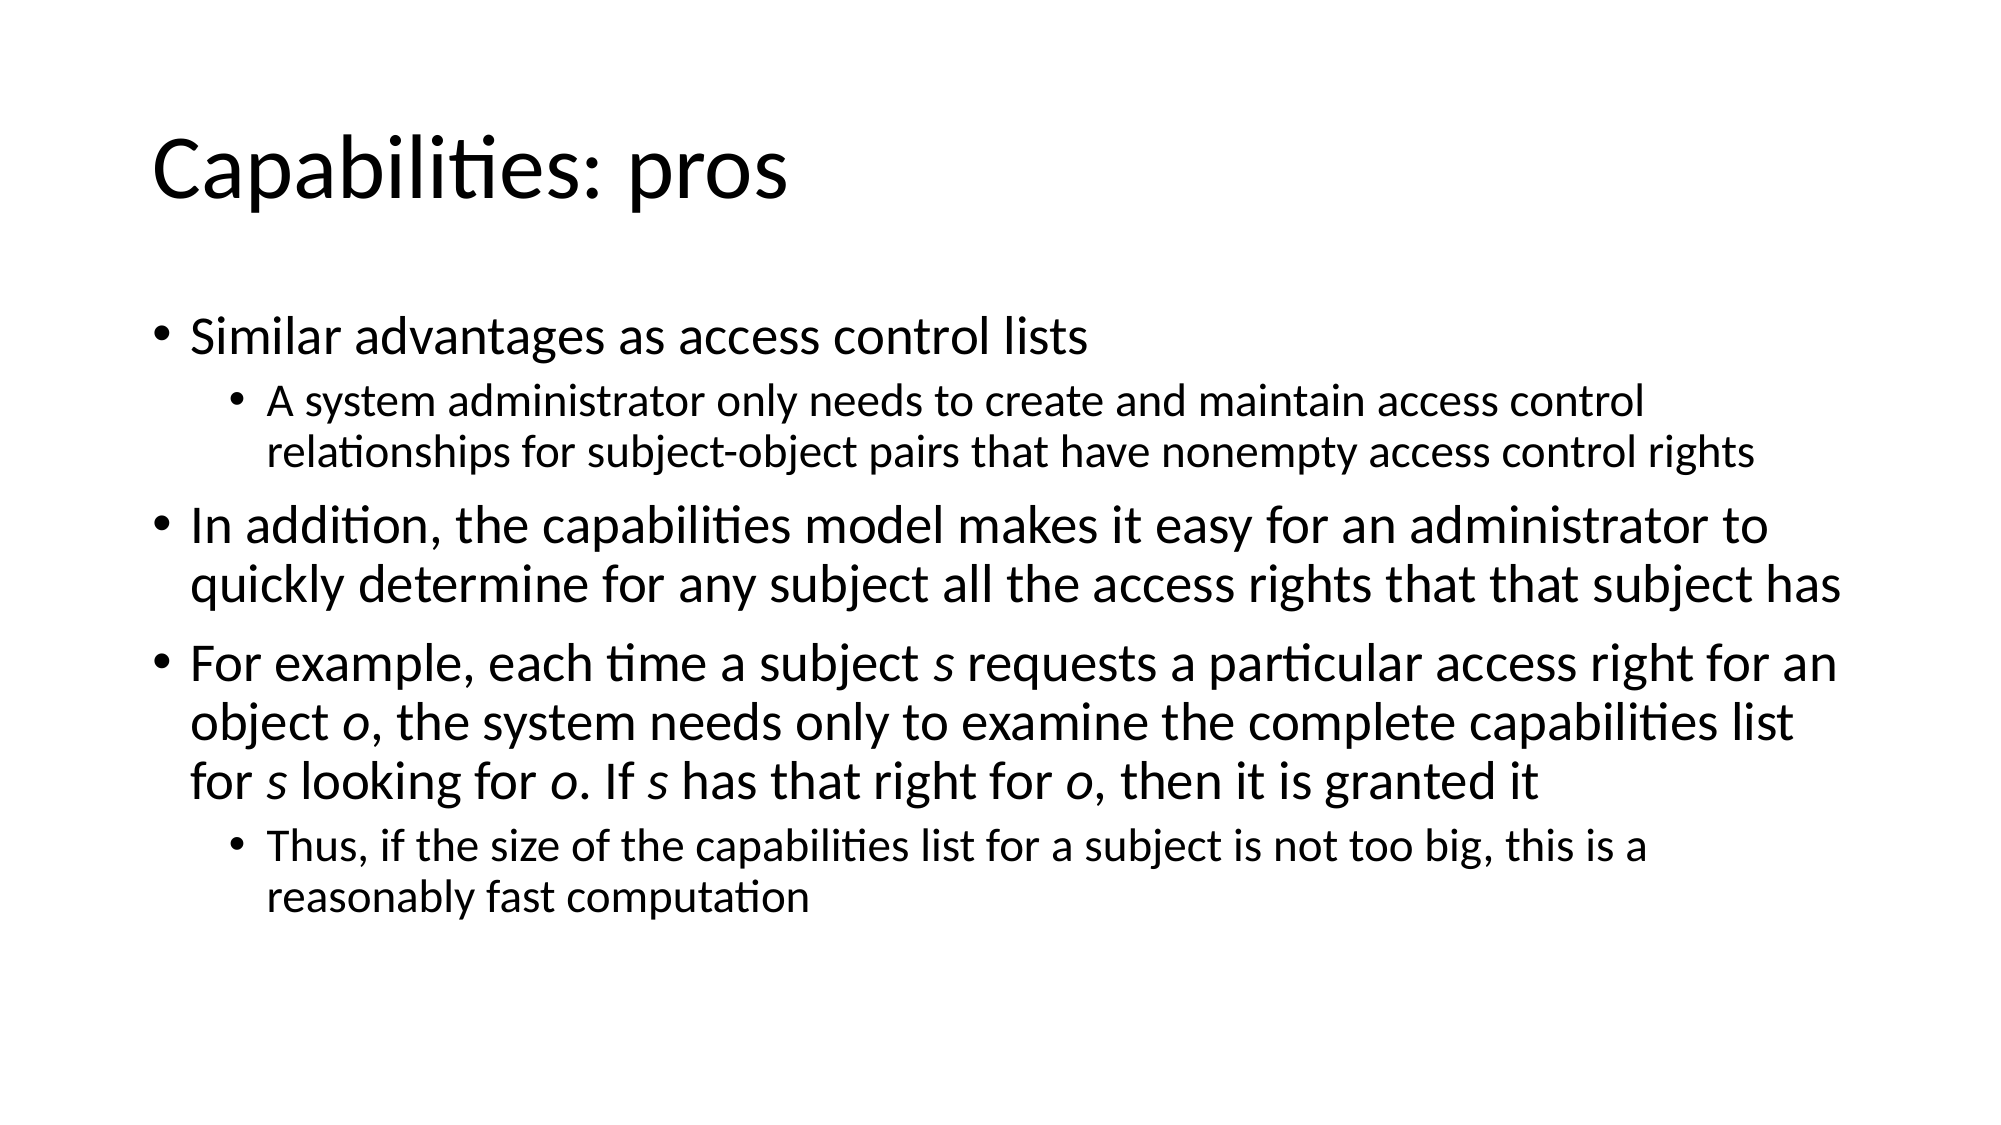

# Capabilities: pros
Similar advantages as access control lists
A system administrator only needs to create and maintain access control relationships for subject-object pairs that have nonempty access control rights
In addition, the capabilities model makes it easy for an administrator to quickly determine for any subject all the access rights that that subject has
For example, each time a subject s requests a particular access right for an object o, the system needs only to examine the complete capabilities list for s looking for o. If s has that right for o, then it is granted it
Thus, if the size of the capabilities list for a subject is not too big, this is a reasonably fast computation